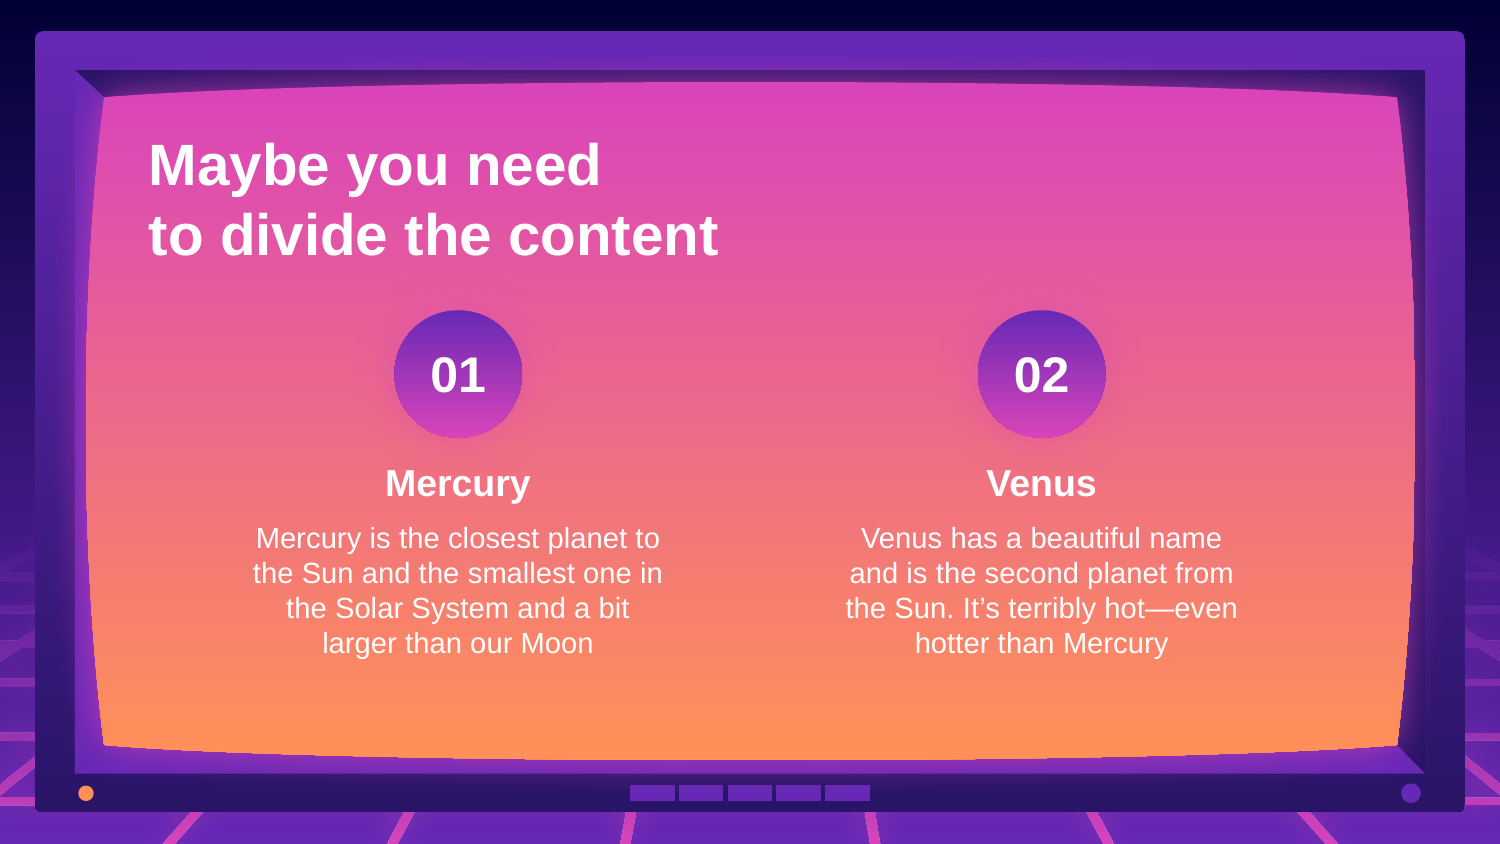

Maybe you need
to divide the content

# 01
02
Mercury
Venus
Mercury is the closest planet to the Sun and the smallest one in the Solar System and a bit larger than our Moon
Venus has a beautiful name and is the second planet from the Sun. It’s terribly hot—even hotter than Mercury